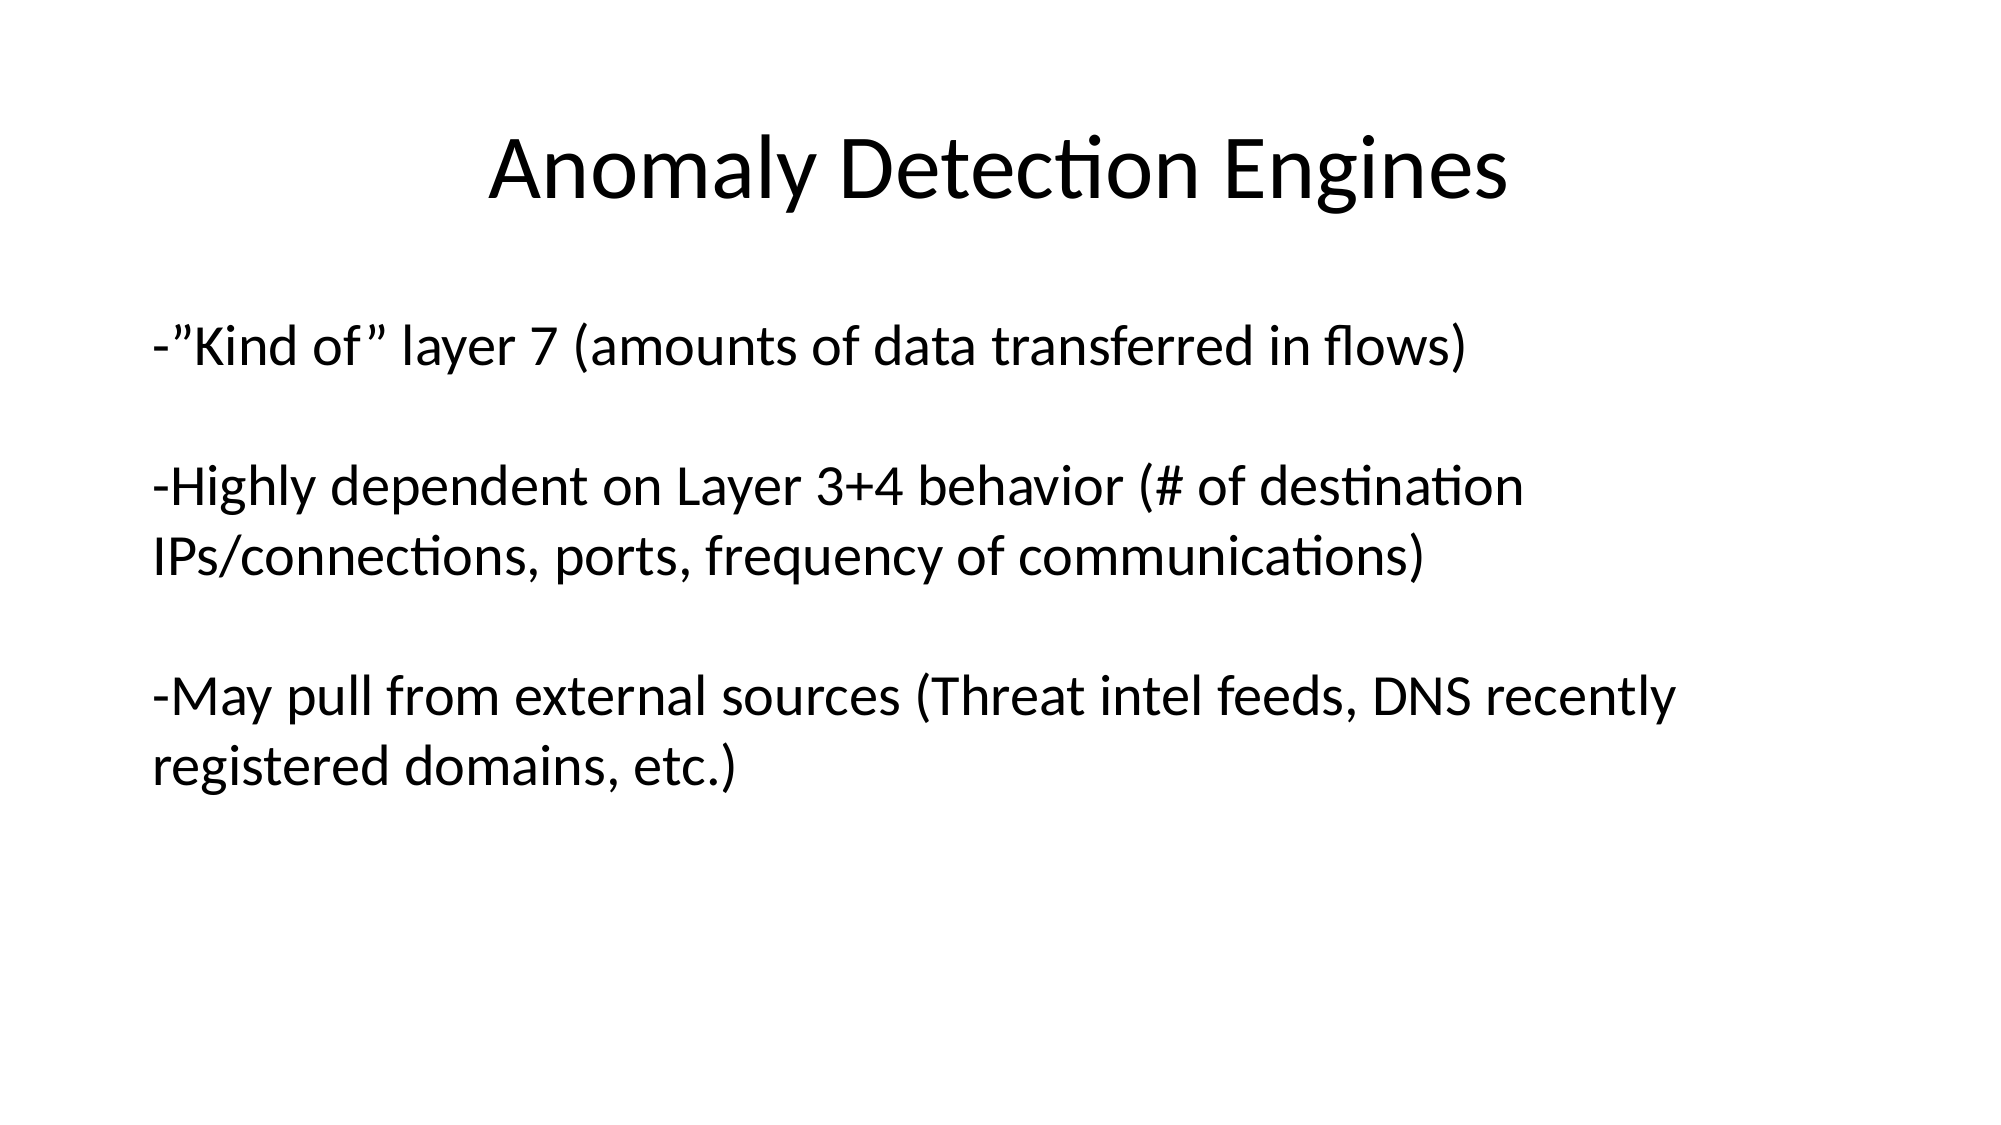

# Anomaly Detection Engines
-”Kind of” layer 7 (amounts of data transferred in flows)

-Highly dependent on Layer 3+4 behavior (# of destination IPs/connections, ports, frequency of communications)

-May pull from external sources (Threat intel feeds, DNS recently registered domains, etc.)